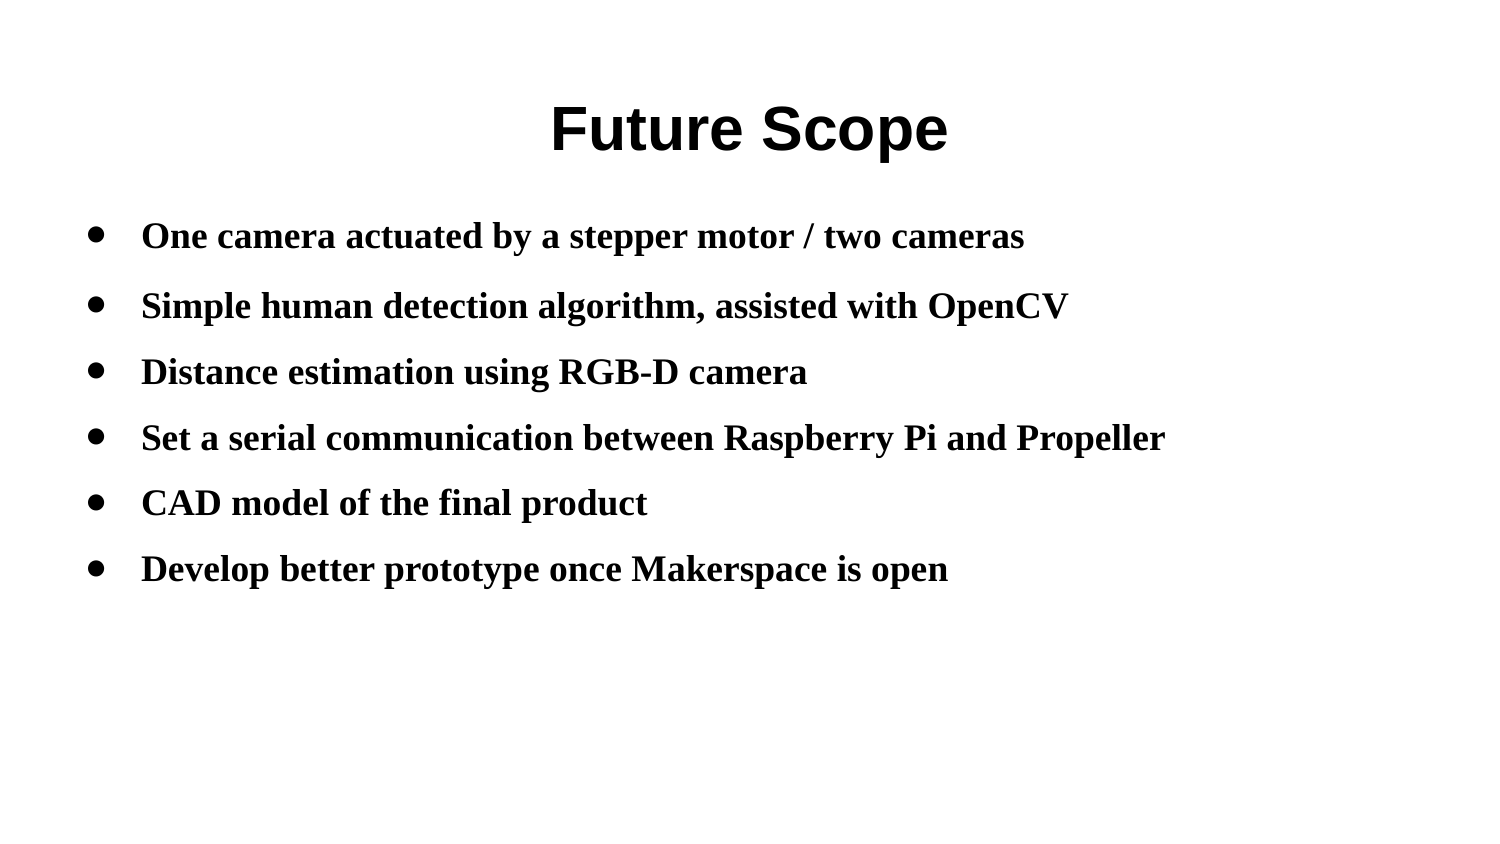

# Future Scope
One camera actuated by a stepper motor / two cameras
Simple human detection algorithm, assisted with OpenCV
Distance estimation using RGB-D camera
Set a serial communication between Raspberry Pi and Propeller
CAD model of the final product
Develop better prototype once Makerspace is open